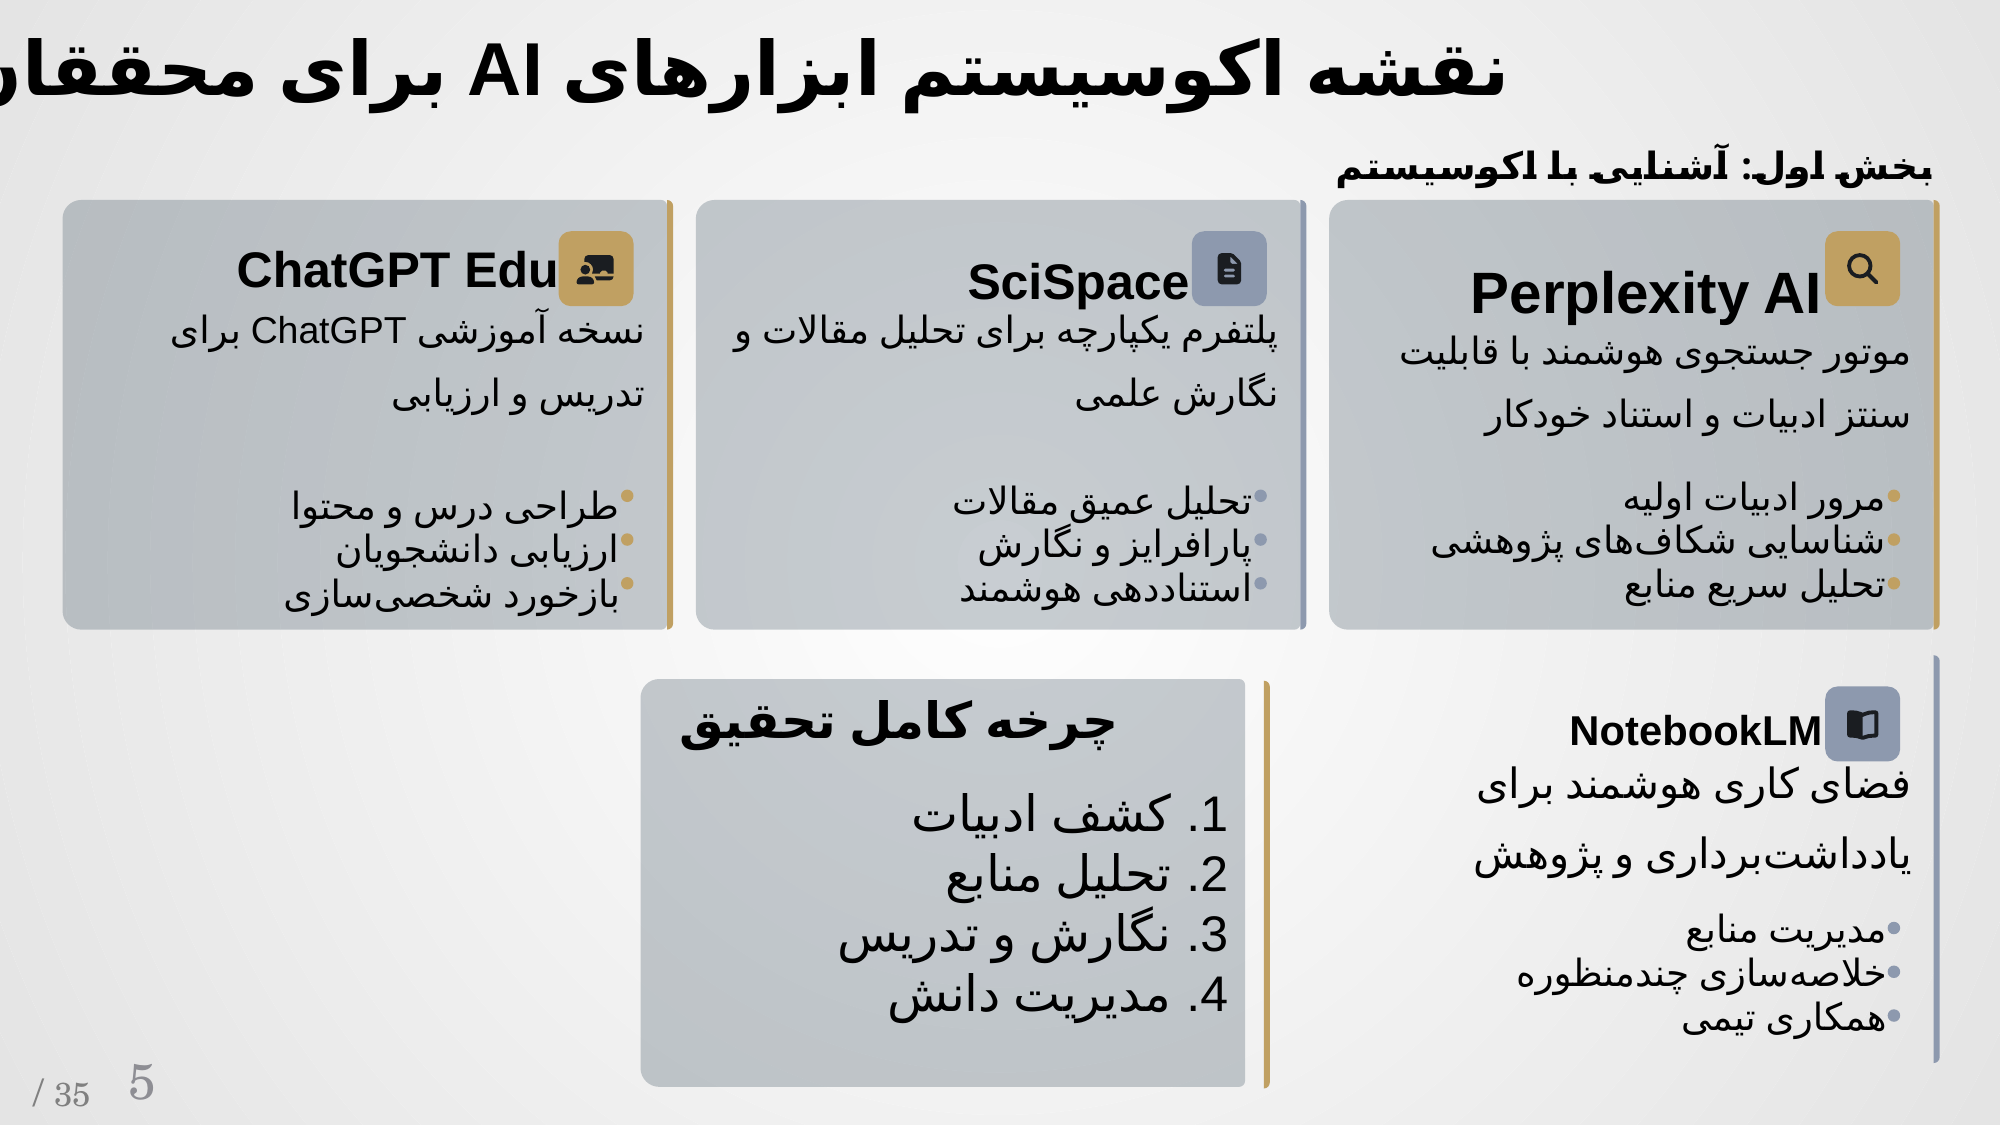

نقشه اکوسیستم ابزارهای AI برای محققان
بخش اول: آشنایی با اکوسیستم

ChatGPT Edu
SciSpace
Perplexity AI

نسخه آموزشی ChatGPT برای تدریس و ارزیابی
پلتفرم یکپارچه برای تحلیل مقالات و نگارش علمی
موتور جستجوی هوشمند با قابلیت سنتز ادبیات و استناد خودکار
مرور ادبیات اولیه
تحلیل عمیق مقالات
طراحی درس و محتوا

شناسایی شکاف‌های پژوهشی
ارزیابی دانشجویان
پارافرایز و نگارش

تحلیل سریع منابع
استناددهی هوشمند
بازخورد شخصی‌سازی

چرخه کامل تحقیق
NotebookLM

کشف ادبیات
تحلیل منابع
نگارش و تدریس
مدیریت دانش
فضای کاری هوشمند برای یادداشت‌برداری و پژوهش
مدیریت منابع

خلاصه‌سازی چندمنظوره

همکاری تیمی

5